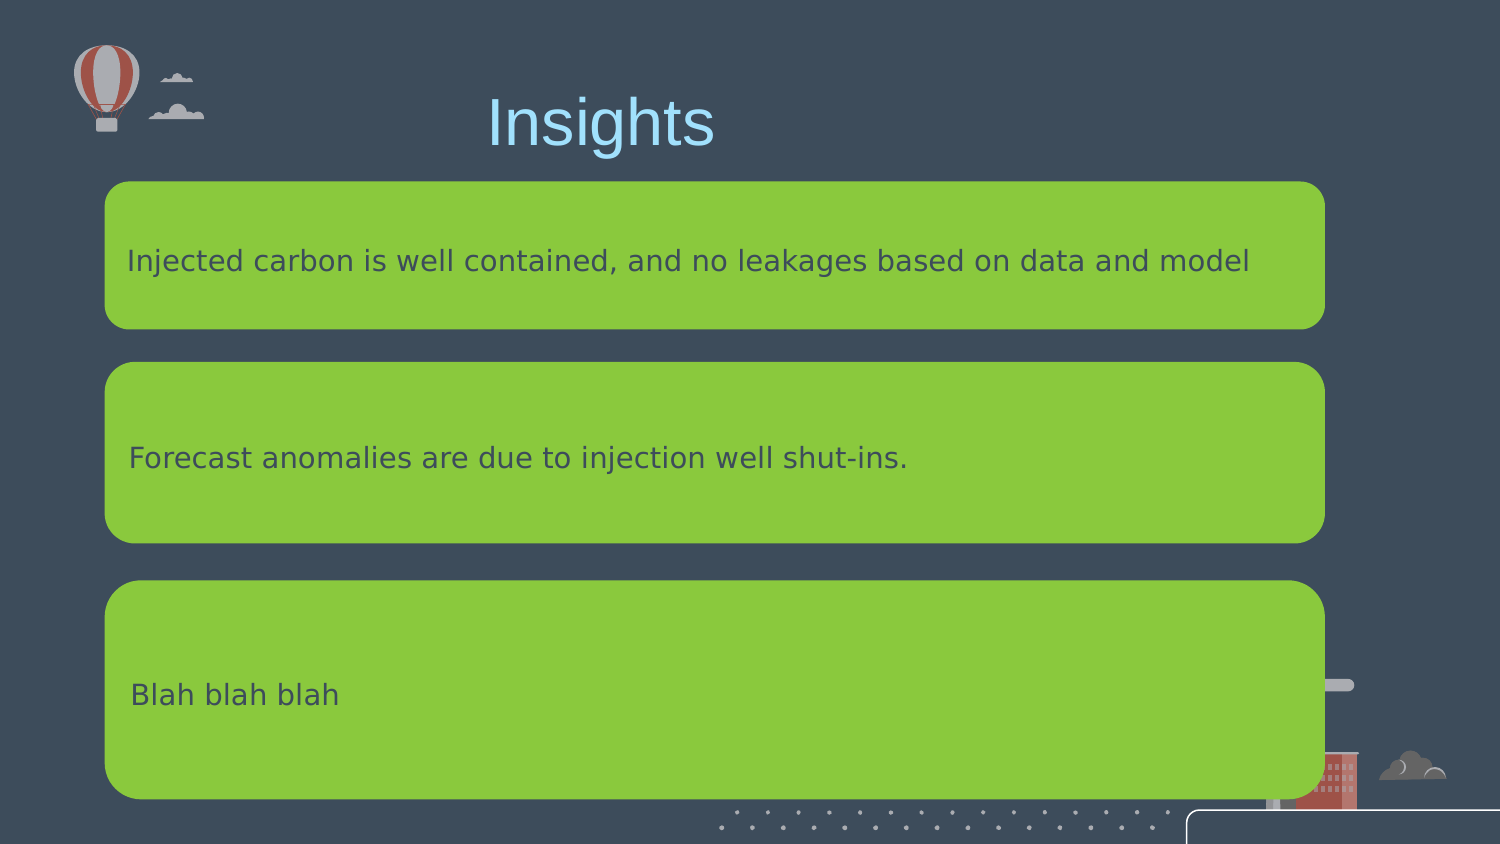

# Insights
Injected carbon is well contained, and no leakages based on data and model
Forecast anomalies are due to injection well shut-ins.
Blah blah blah